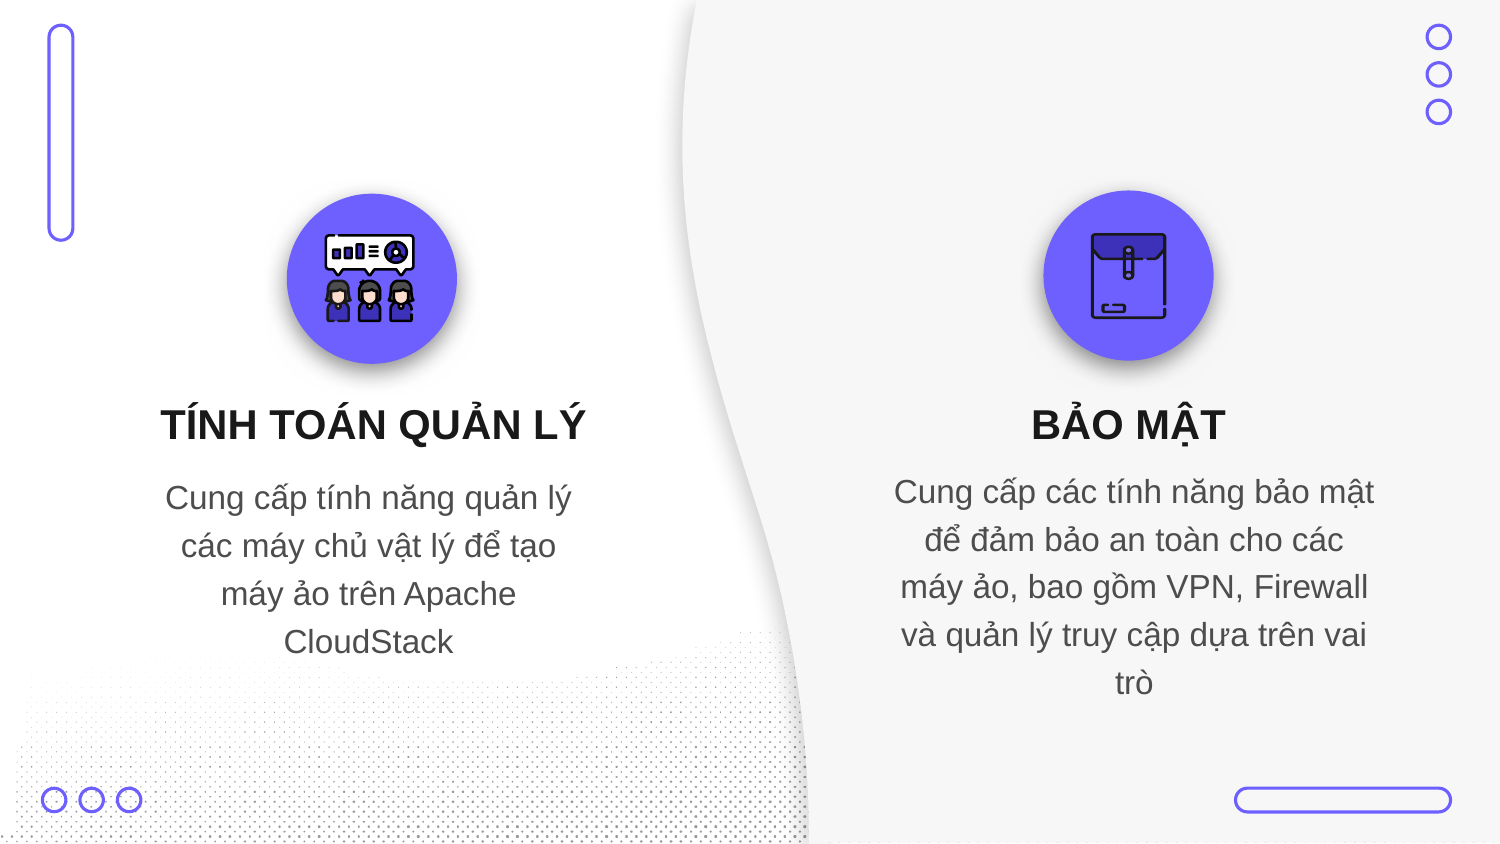

TÍNH TOÁN QUẢN LÝ
BẢO MẬT
Cung cấp tính năng quản lý các máy chủ vật lý để tạo máy ảo trên Apache CloudStack
Cung cấp các tính năng bảo mật để đảm bảo an toàn cho các máy ảo, bao gồm VPN, Firewall và quản lý truy cập dựa trên vai trò